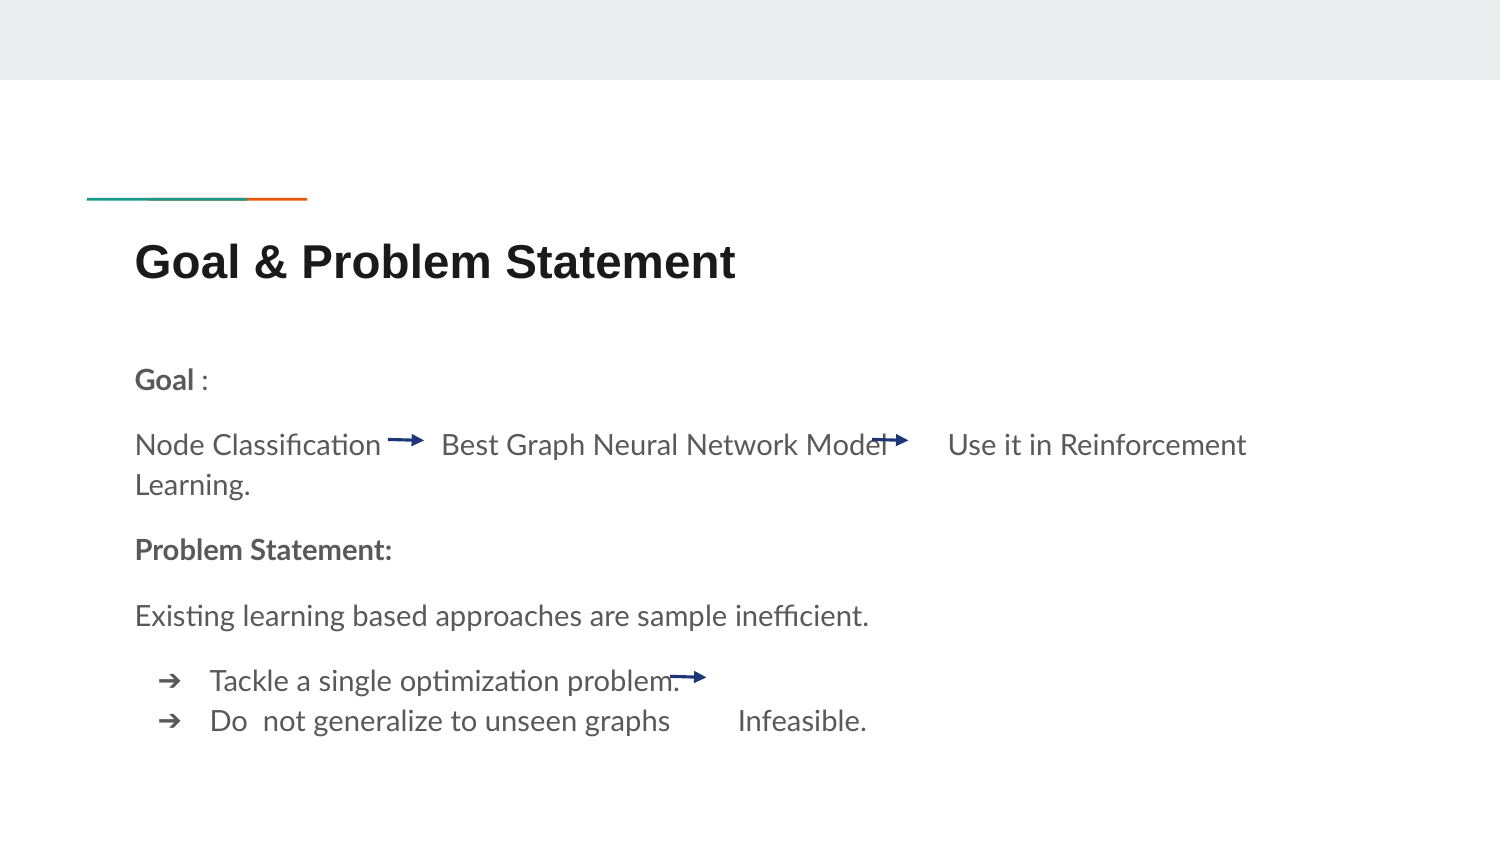

# Goal & Problem Statement
Goal :
Node Classification        Best Graph Neural Network Model        Use it in Reinforcement Learning.
Problem Statement:
Existing learning based approaches are sample inefficient.
Tackle a single optimization problem.
Do  not generalize to unseen graphs         Infeasible.